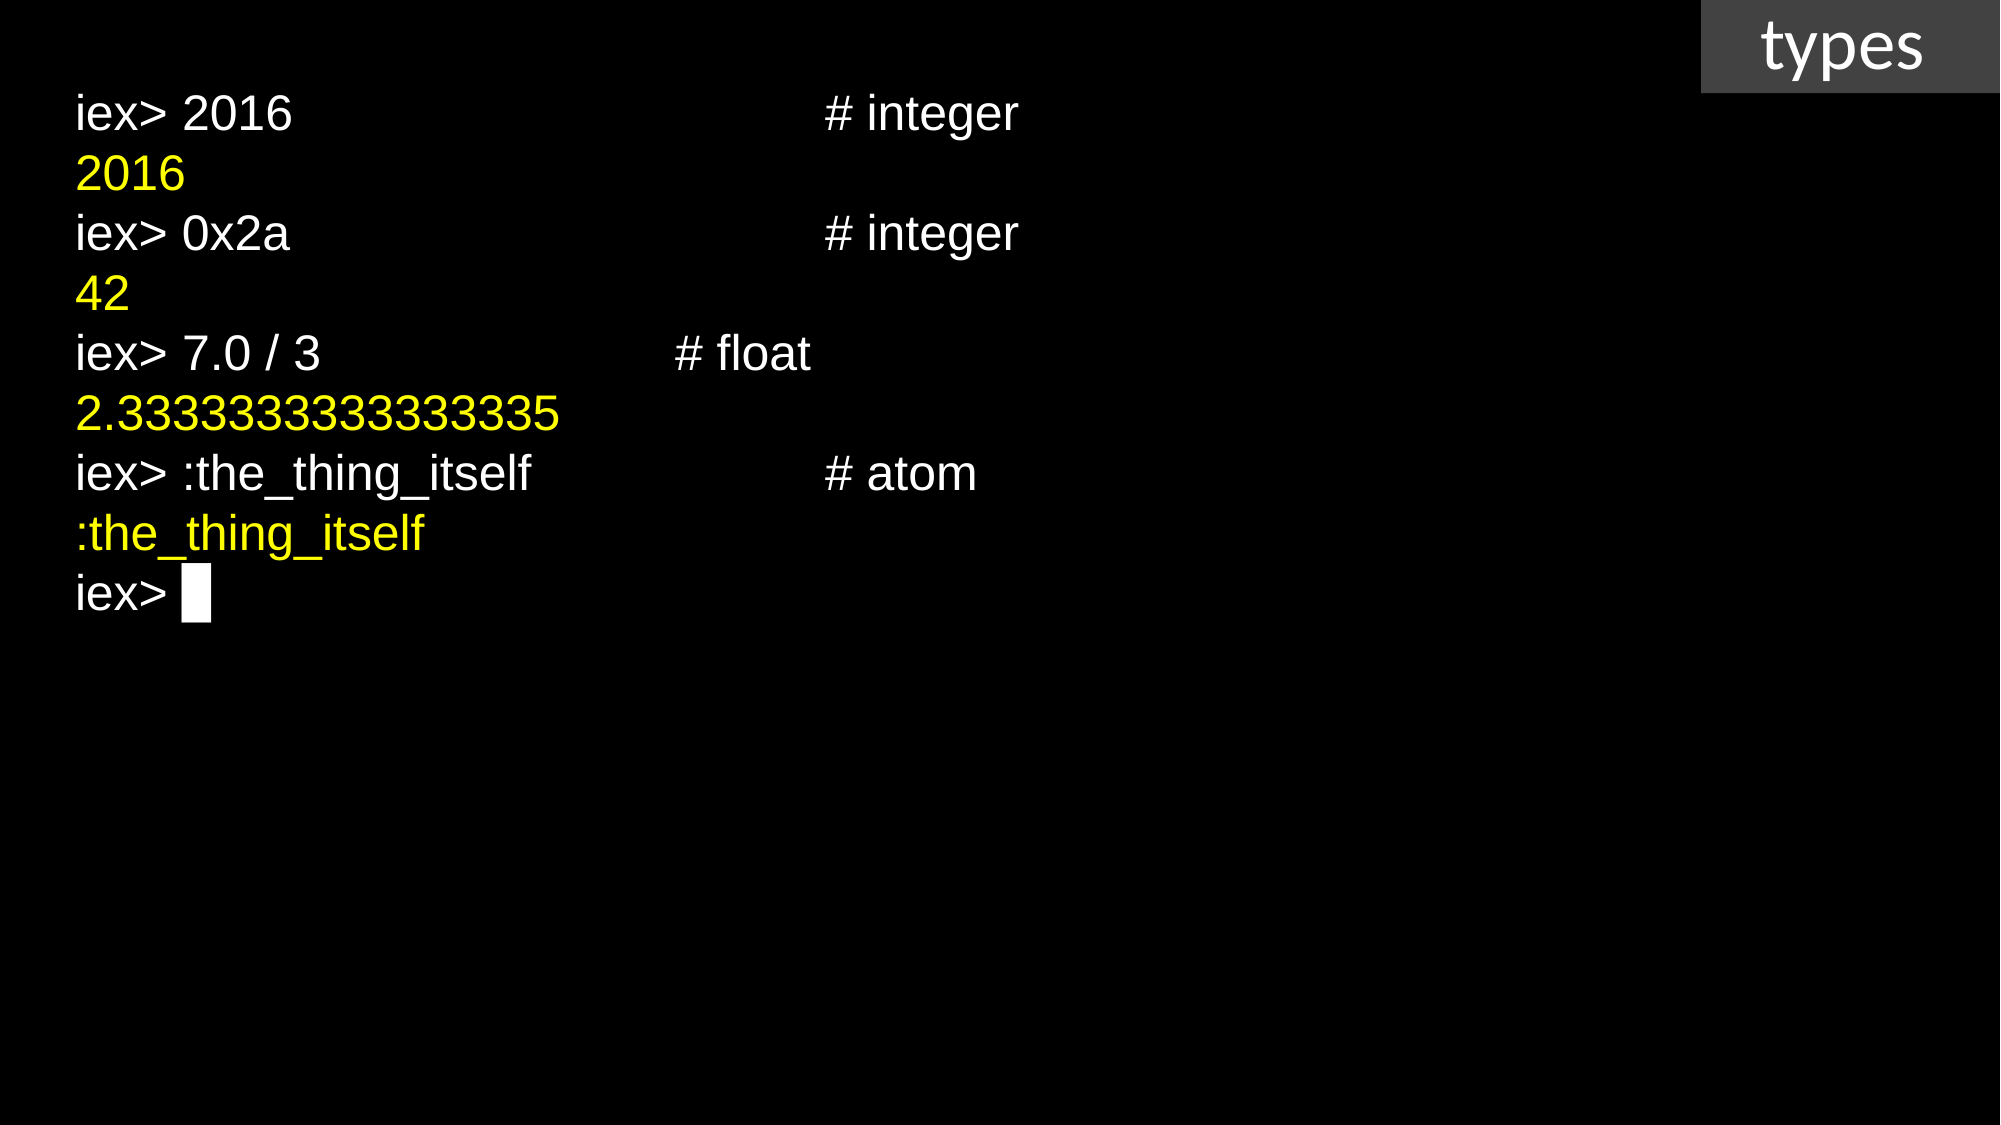

types
iex> 2016          			# integer
2016
iex> 0x2a       			# integer
42
iex> 7.0 / 3          		# float
2.3333333333333335
iex> :the_thing_itself		# atom
:the_thing_itself
iex> ▊